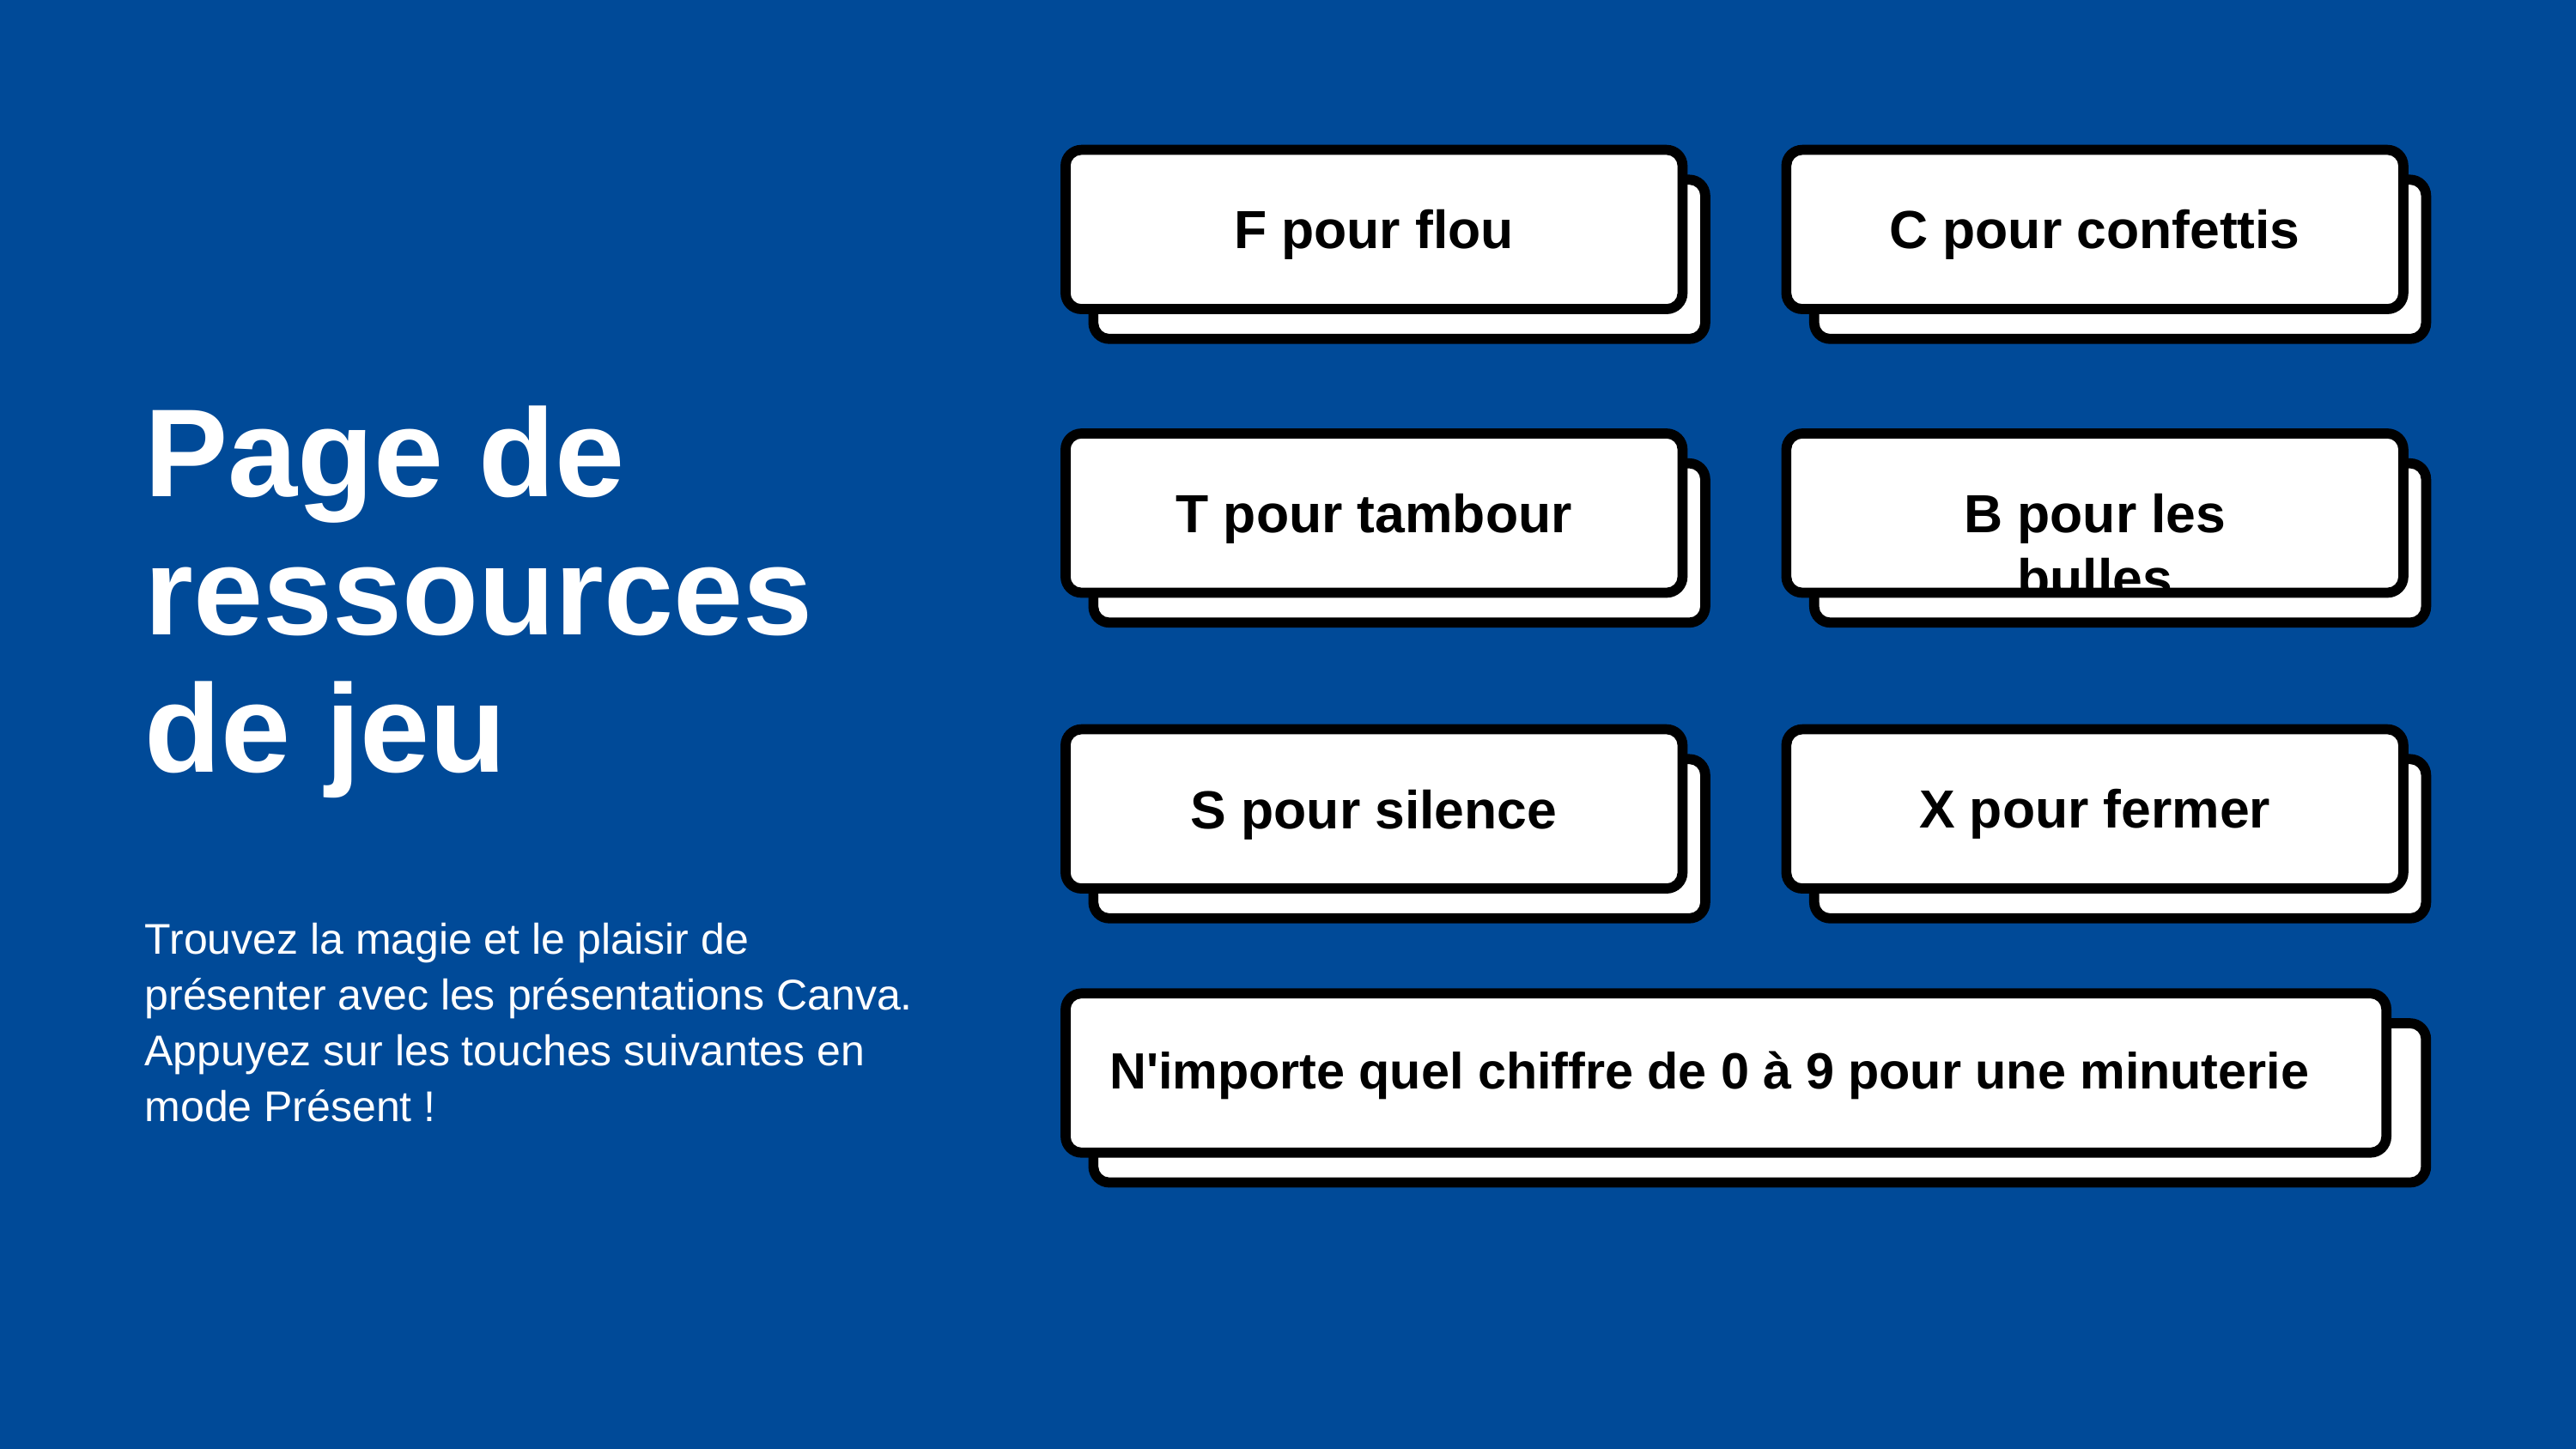

F pour flou
C pour confettis
Page de
ressources
de jeu
Trouvez la magie et le plaisir de présenter avec les présentations Canva. Appuyez sur les touches suivantes en mode Présent !

T pour tambour
B pour les bulles

S pour silence

X pour fermer

N'importe quel chiffre de 0 à 9 pour une minuterie